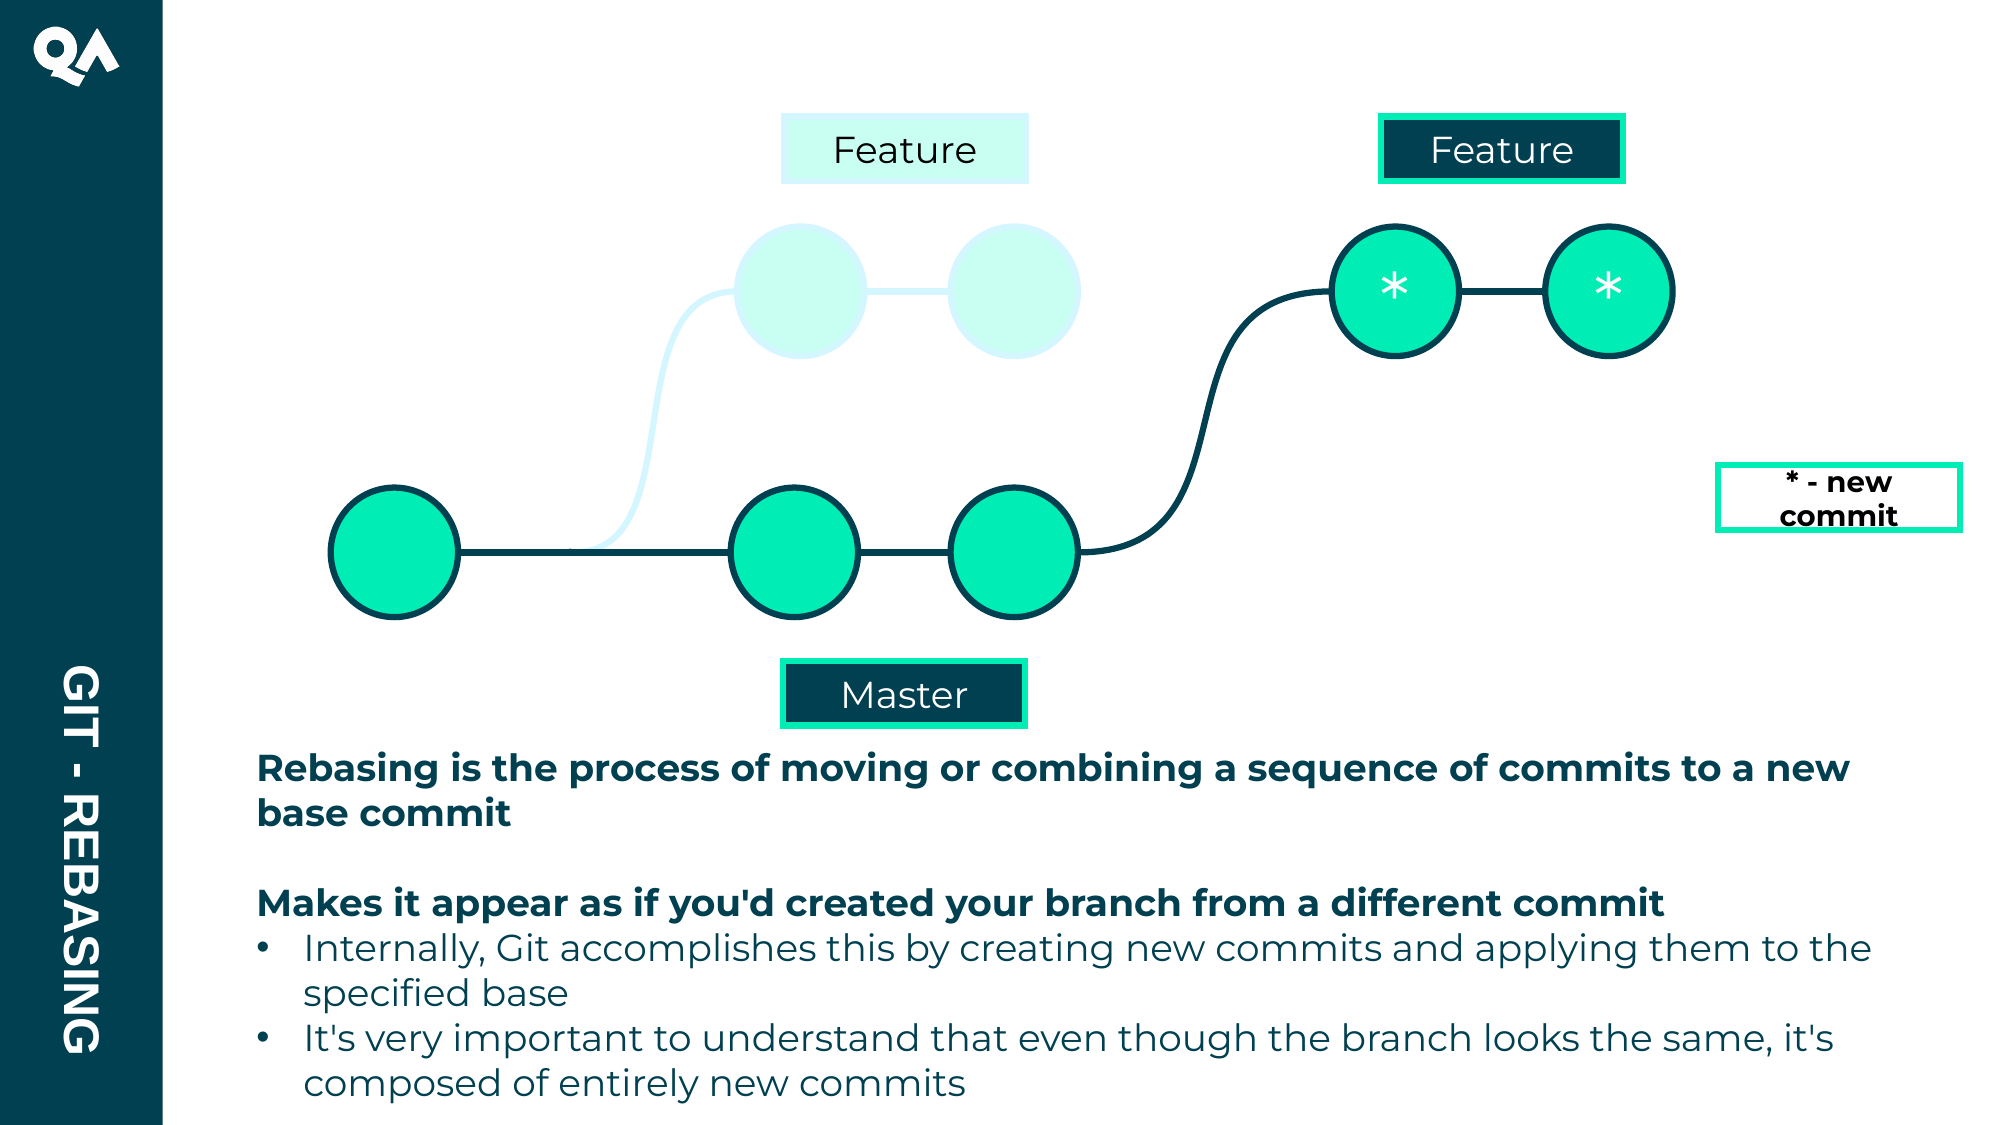

Git - rebasing
Feature
Feature
*

*

* - new commit

Master
Rebasing is the process of moving or combining a sequence of commits to a new base commit

Makes it appear as if you'd created your branch from a different commit
Internally, Git accomplishes this by creating new commits and applying them to the specified base
It's very important to understand that even though the branch looks the same, it's composed of entirely new commits